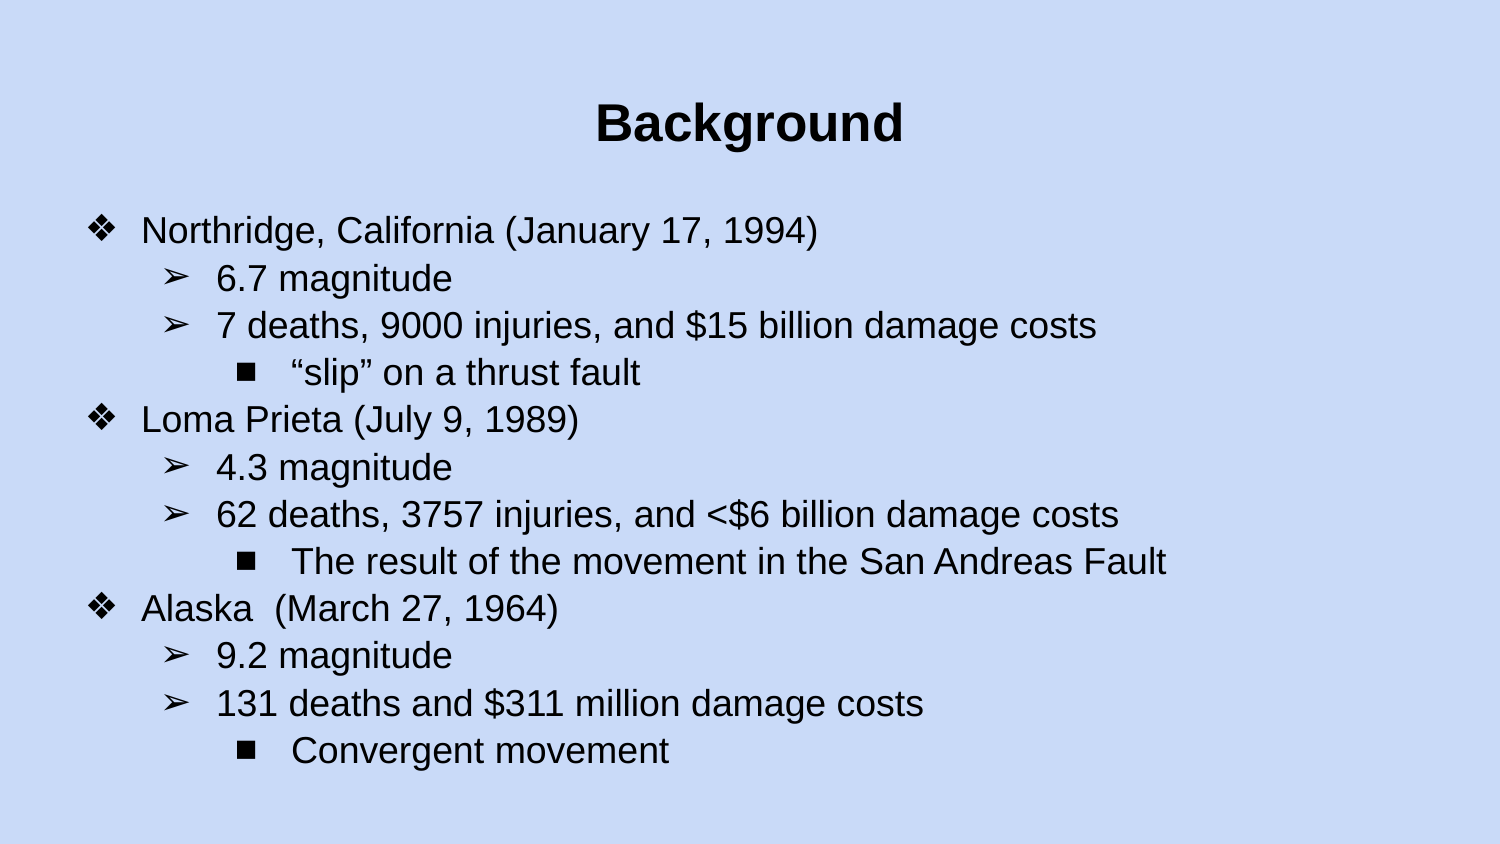

# Background
Northridge, California (January 17, 1994)
6.7 magnitude
7 deaths, 9000 injuries, and $15 billion damage costs
“slip” on a thrust fault
Loma Prieta (July 9, 1989)
4.3 magnitude
62 deaths, 3757 injuries, and <$6 billion damage costs
The result of the movement in the San Andreas Fault
Alaska  (March 27, 1964)
9.2 magnitude
131 deaths and $311 million damage costs
Convergent movement